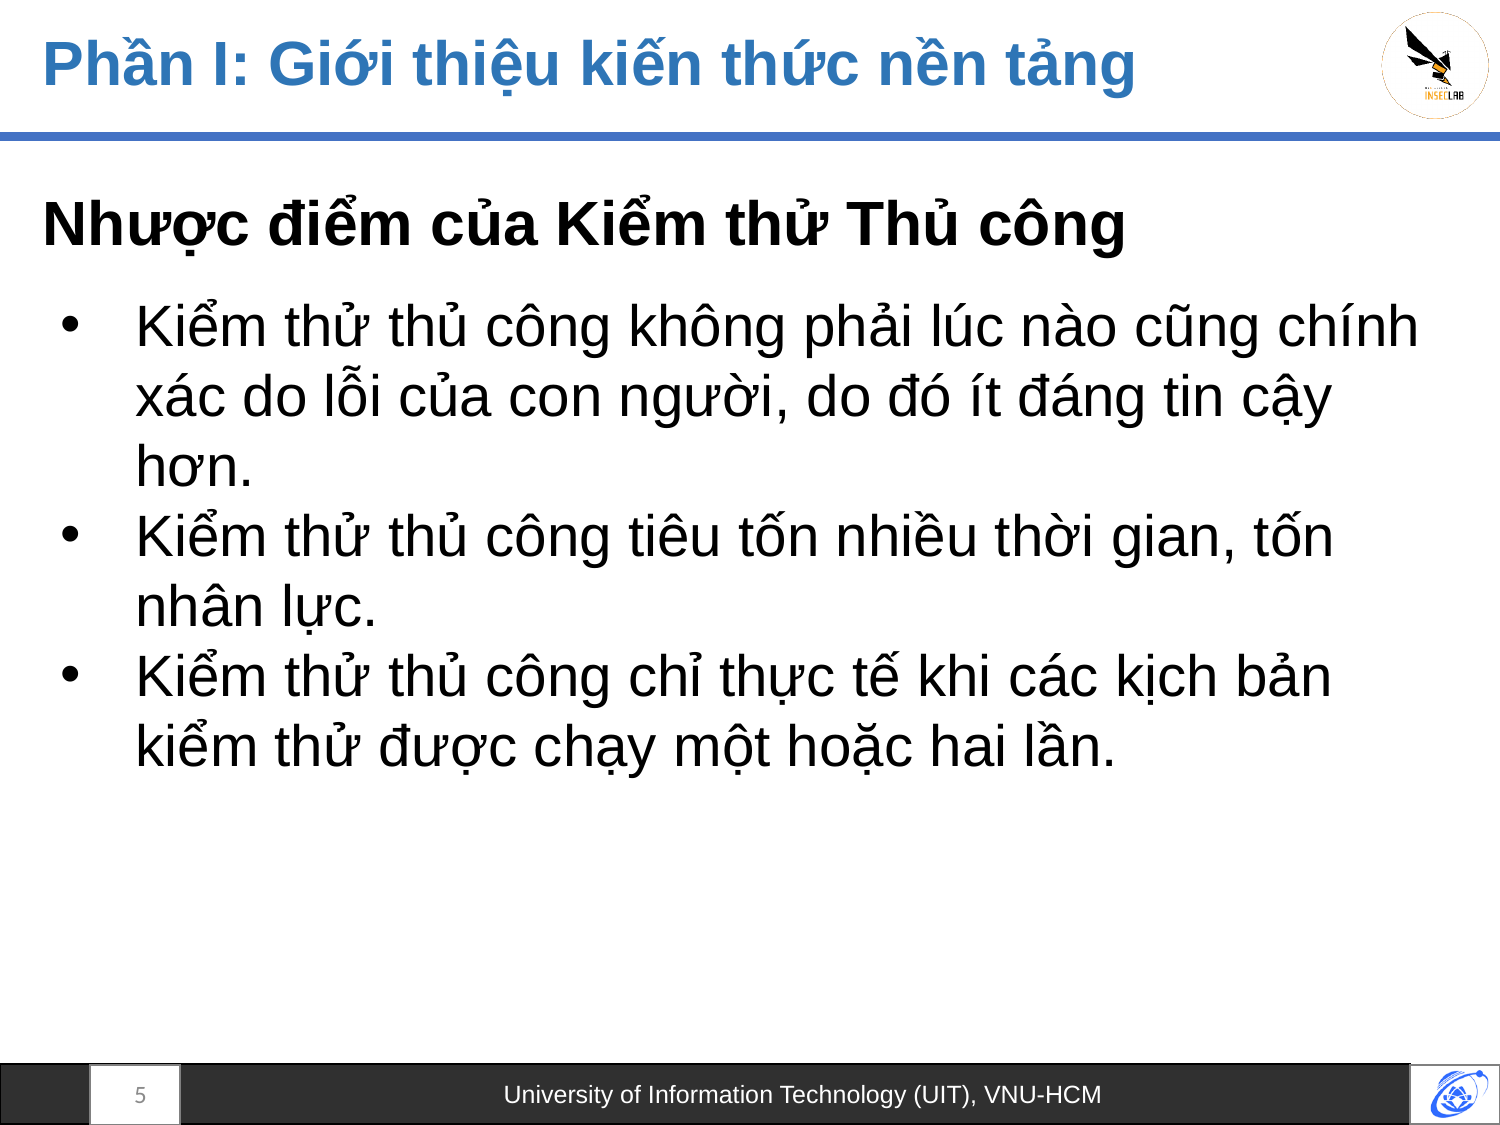

# Phần I: Giới thiệu kiến thức nền tảng
Nhược điểm của Kiểm thử Thủ công
Kiểm thử thủ công không phải lúc nào cũng chính xác do lỗi của con người, do đó ít đáng tin cậy hơn.
Kiểm thử thủ công tiêu tốn nhiều thời gian, tốn nhân lực.
Kiểm thử thủ công chỉ thực tế khi các kịch bản kiểm thử được chạy một hoặc hai lần.
5